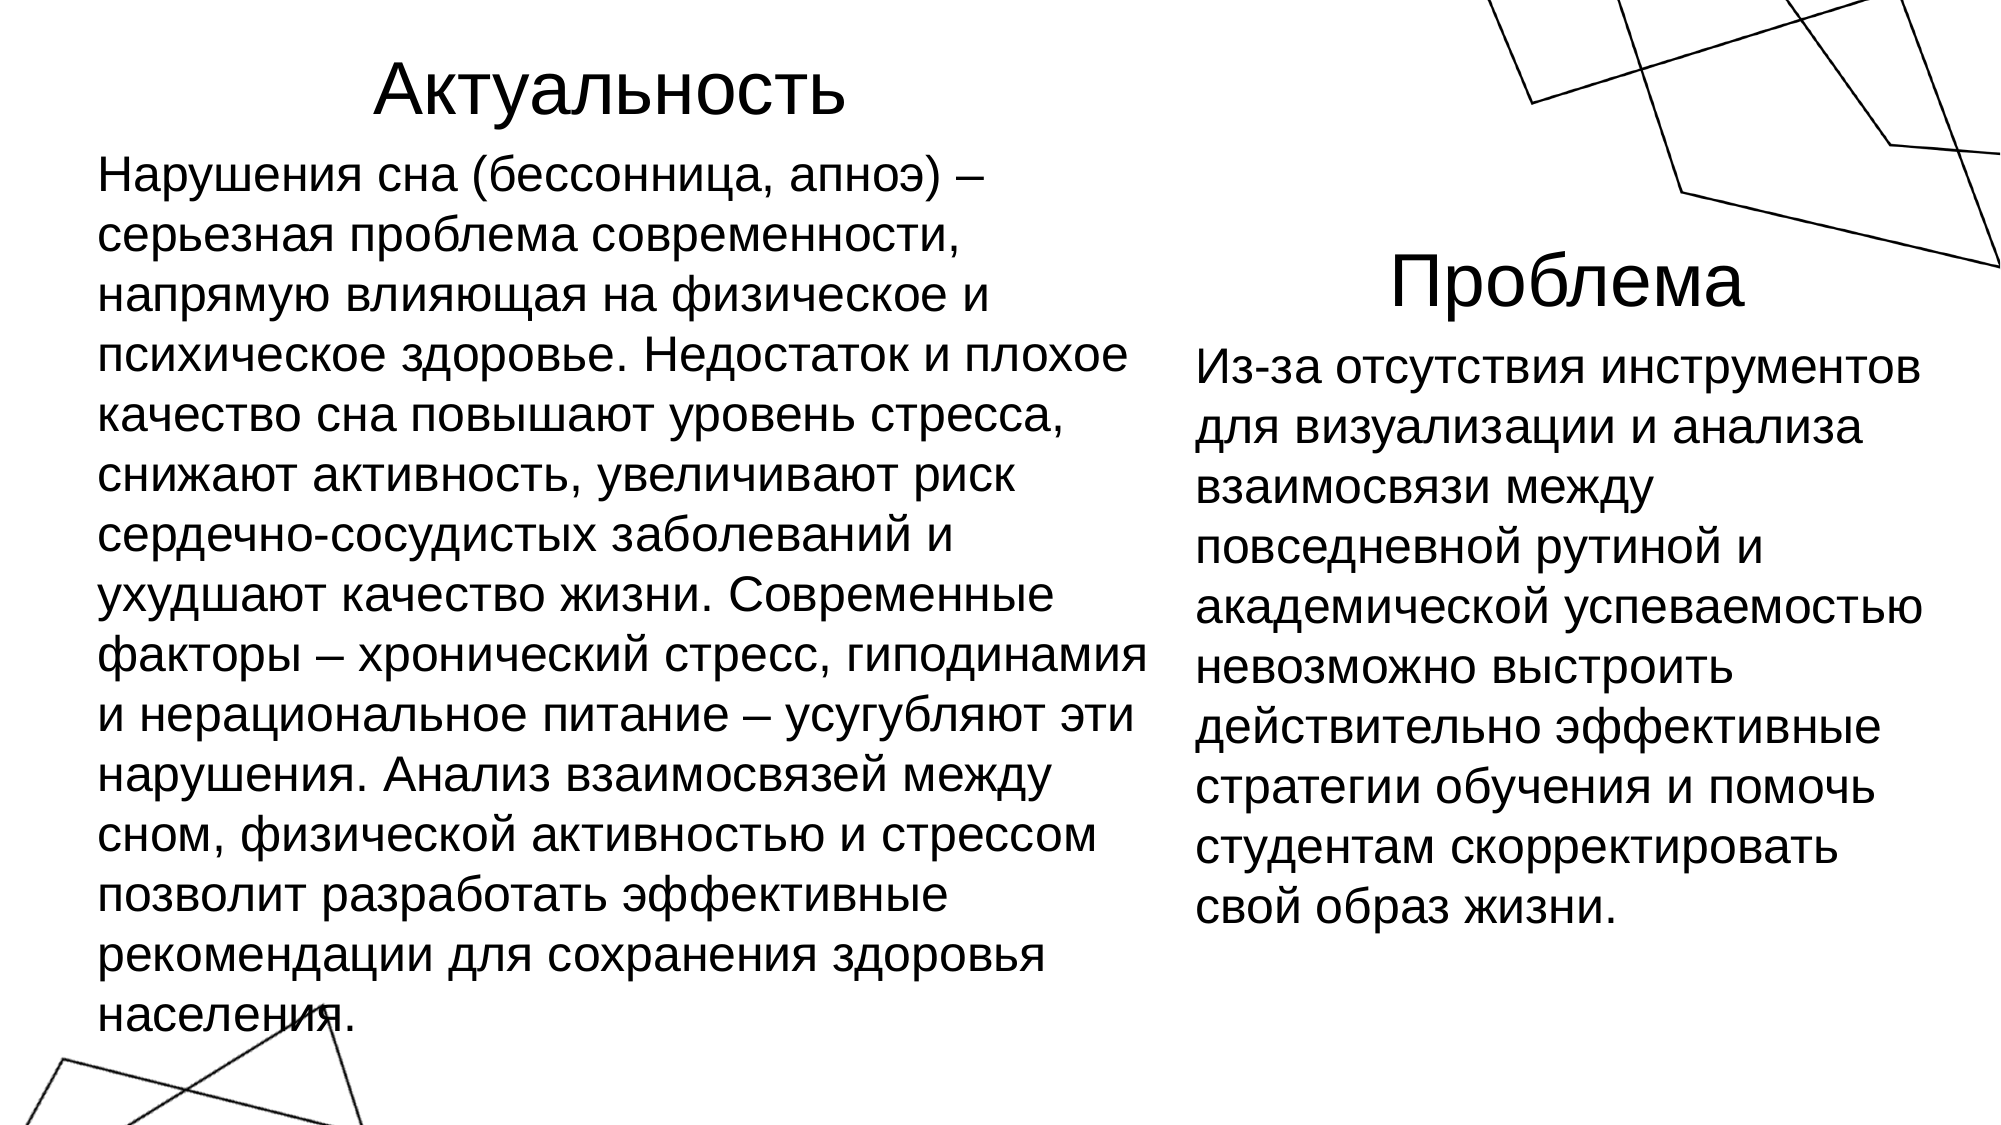

Актуальность
Нарушения сна (бессонница, апноэ) – серьезная проблема современности, напрямую влияющая на физическое и психическое здоровье. Недостаток и плохое качество сна повышают уровень стресса, снижают активность, увеличивают риск сердечно-сосудистых заболеваний и ухудшают качество жизни. Современные факторы – хронический стресс, гиподинамия и нерациональное питание – усугубляют эти нарушения. Анализ взаимосвязей между сном, физической активностью и стрессом позволит разработать эффективные рекомендации для сохранения здоровья населения.
Проблема
Из-за отсутствия инструментов для визуализации и анализа взаимосвязи между повседневной рутиной и академической успеваемостью невозможно выстроить действительно эффективные стратегии обучения и помочь студентам скорректировать свой образ жизни.